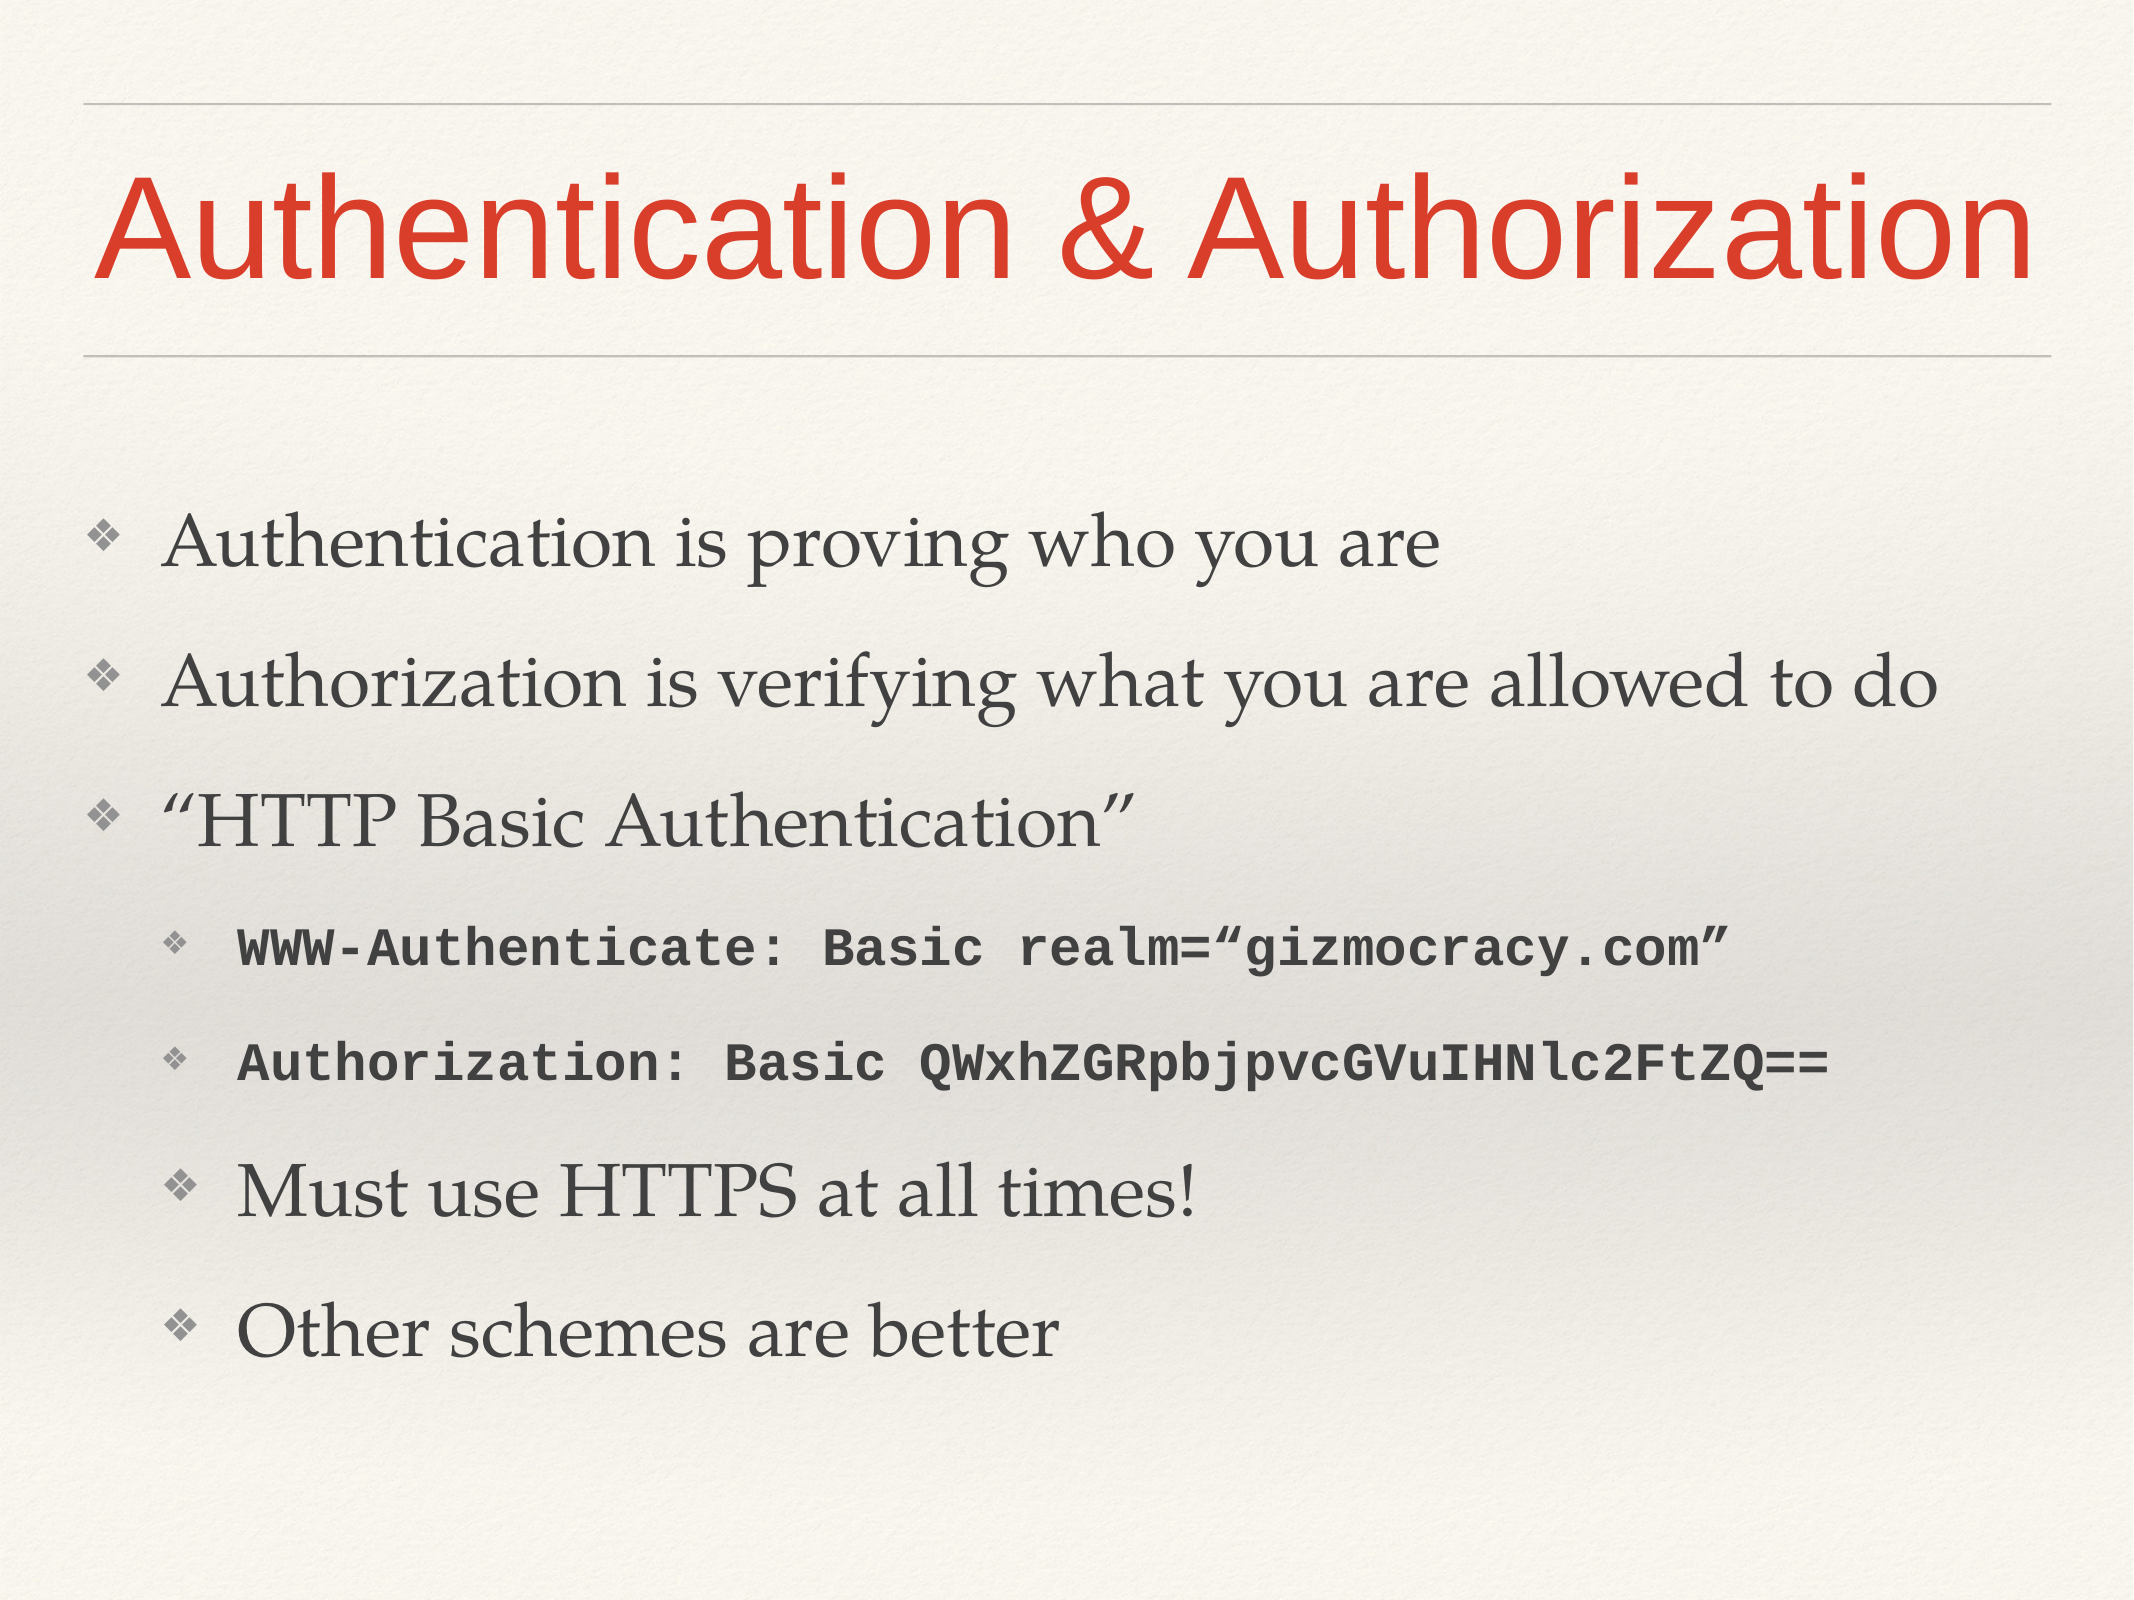

# Authentication & Authorization
Authentication is proving who you are
Authorization is verifying what you are allowed to do
“HTTP Basic Authentication”
WWW-Authenticate: Basic realm=“gizmocracy.com”
Authorization: Basic QWxhZGRpbjpvcGVuIHNlc2FtZQ==
Must use HTTPS at all times!
Other schemes are better